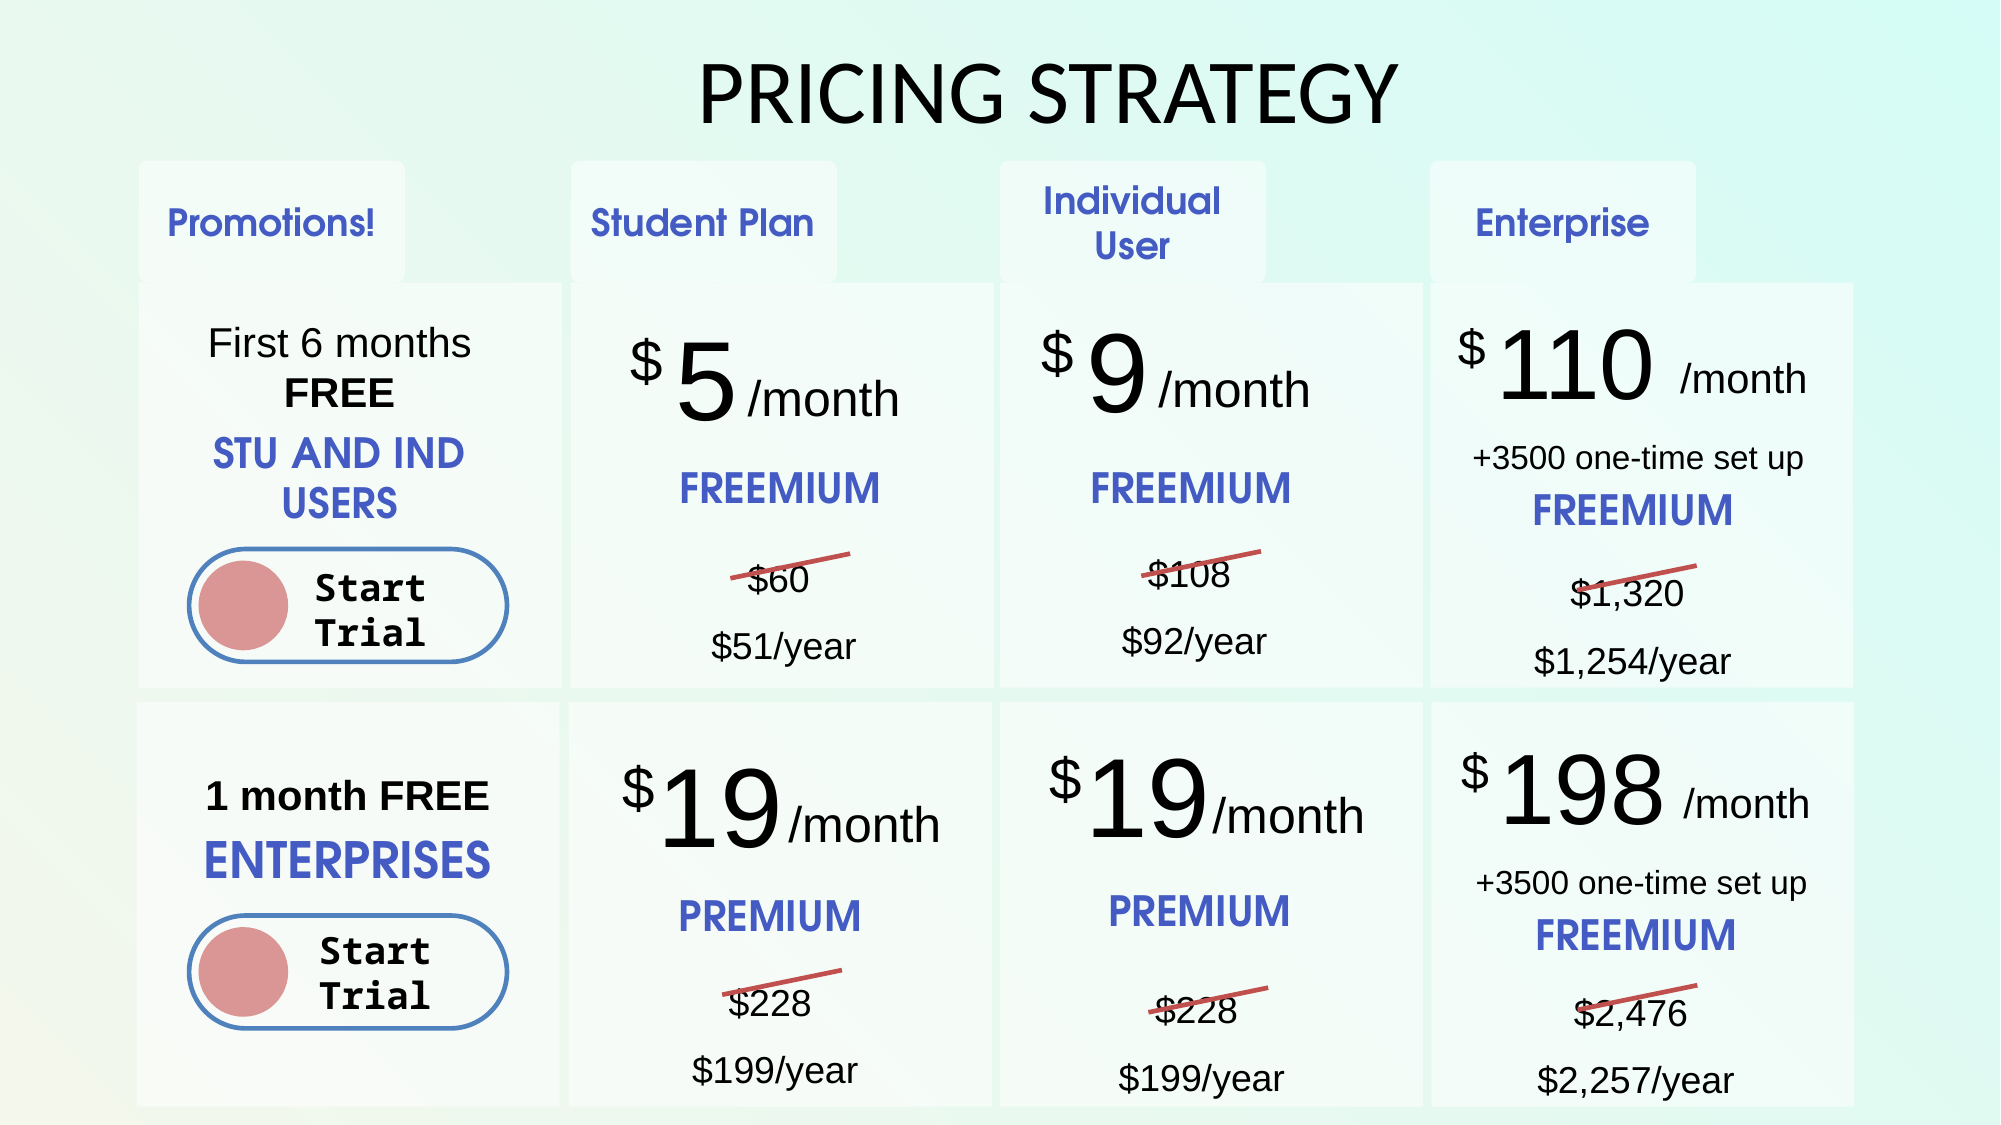

PRICING STRATEGY
Promotions!
Student Plan
Individual User
Enterprise

9
110
$
/month
+3500 one-time set up
FREEMIUM
$1,320
$1,254/year
5
$
First 6 months FREE
$
/month
/month
STU AND IND USERS
FREEMIUM
FREEMIUM
$108
$92/year
$60
$51/year

Start Trial

198
19
19
$
$
1 month FREE
$
/month
/month
/month
ENTERPRISES
+3500 one-time set up
PREMIUM
PREMIUM
FREEMIUM

Start Trial

$228
$199/year
$228
$199/year
$2,476
$2,257/year